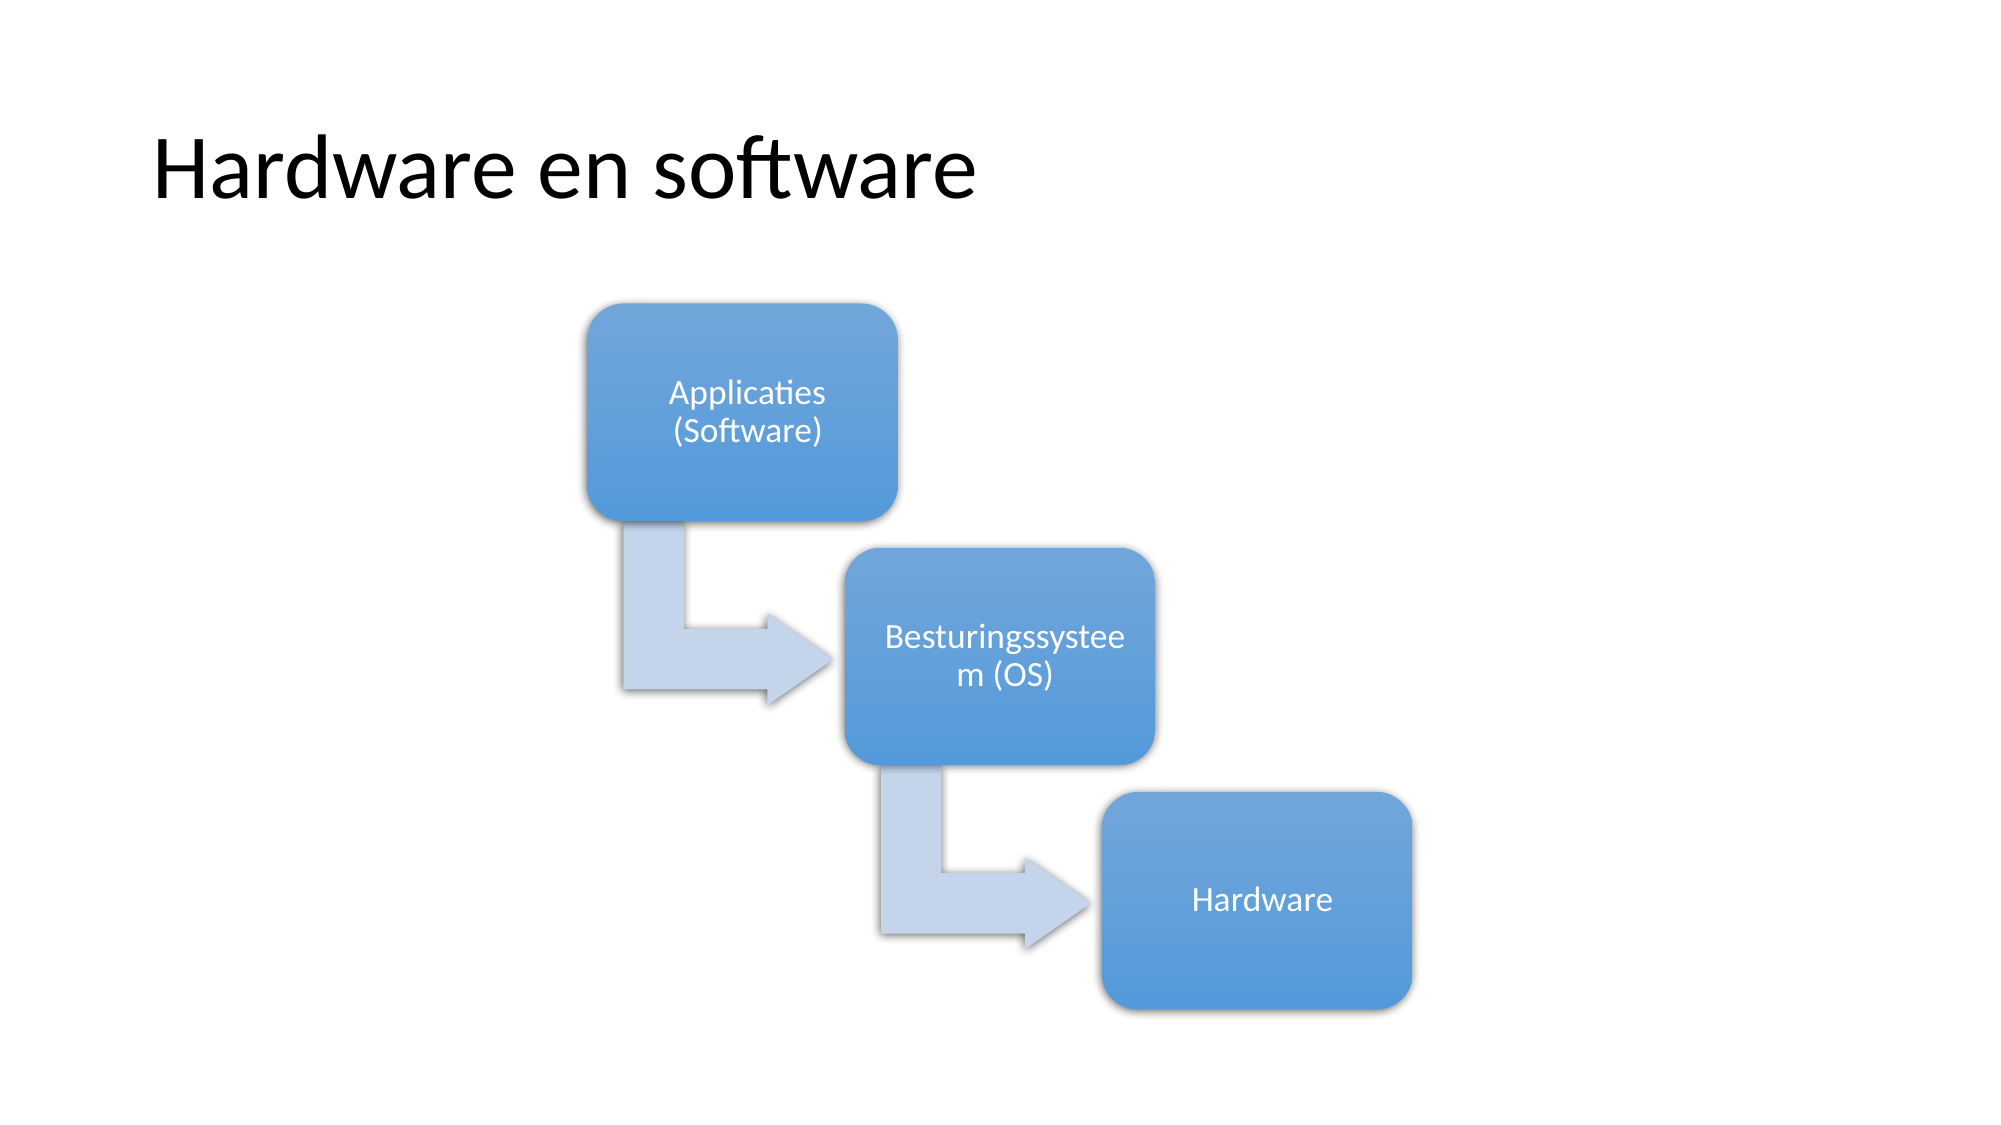

# Hardware en software
Applicaties (Software)
Besturingssysteem (OS)
Hardware